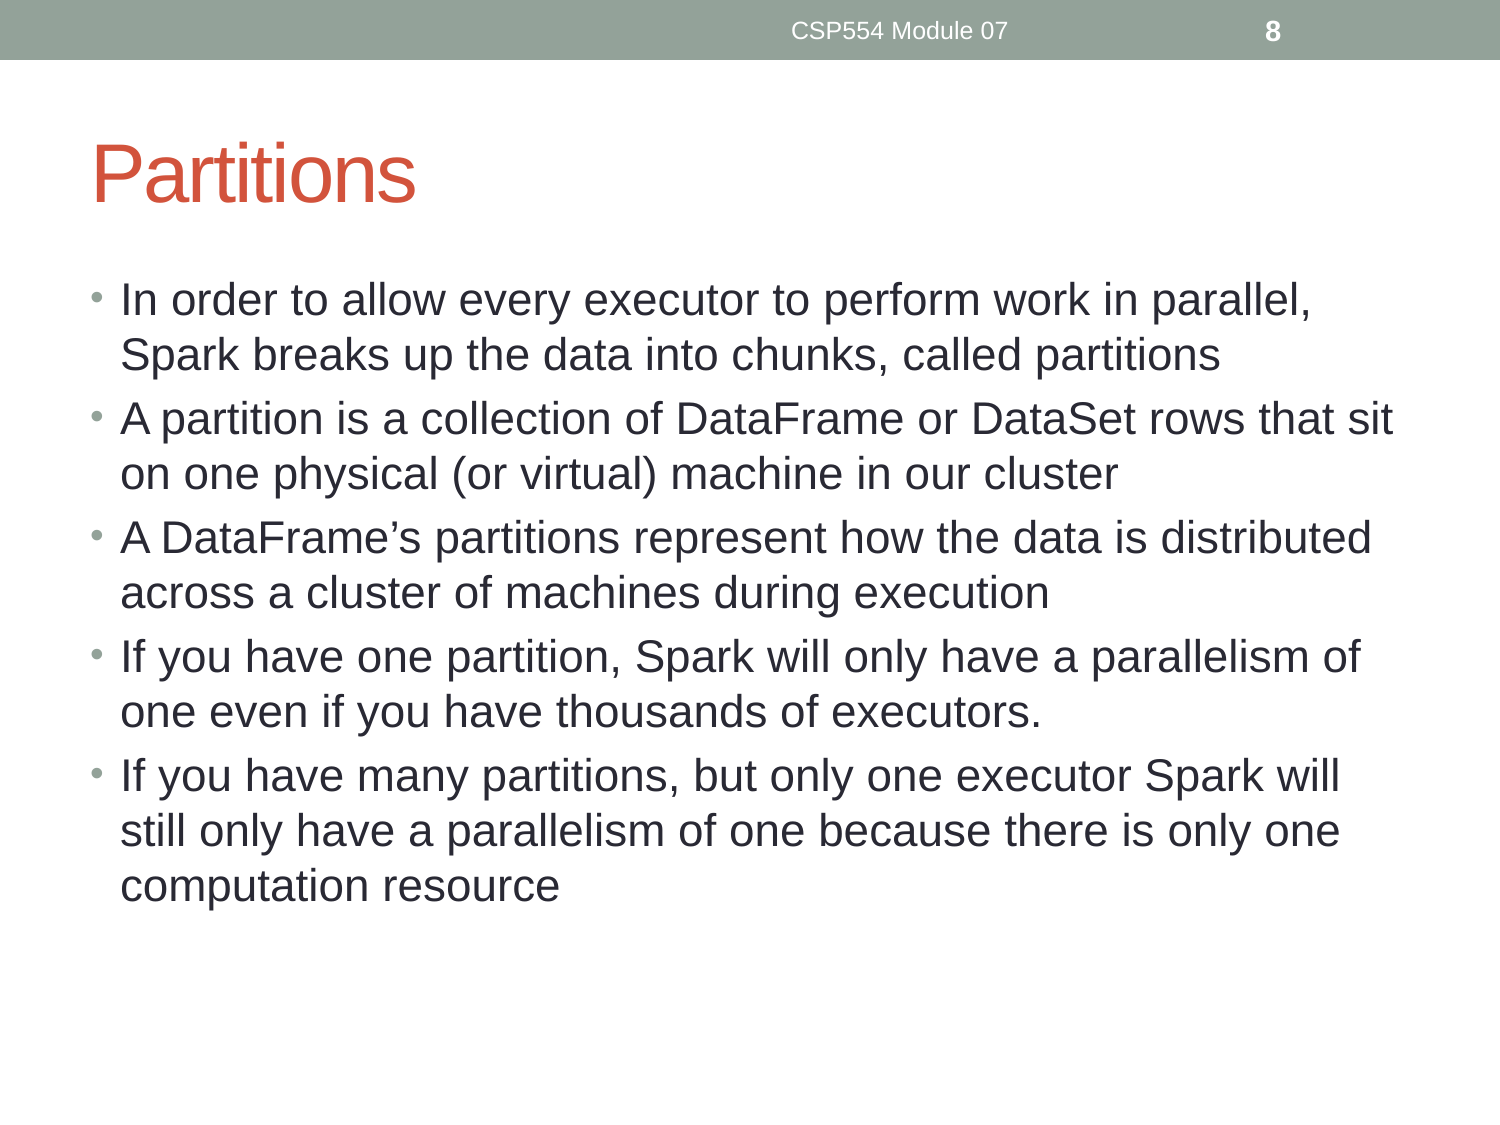

CSP554 Module 07
8
# Partitions
In order to allow every executor to perform work in parallel, Spark breaks up the data into chunks, called partitions
A partition is a collection of DataFrame or DataSet rows that sit on one physical (or virtual) machine in our cluster
A DataFrame’s partitions represent how the data is distributed across a cluster of machines during execution
If you have one partition, Spark will only have a parallelism of one even if you have thousands of executors.
If you have many partitions, but only one executor Spark will still only have a parallelism of one because there is only one computation resource